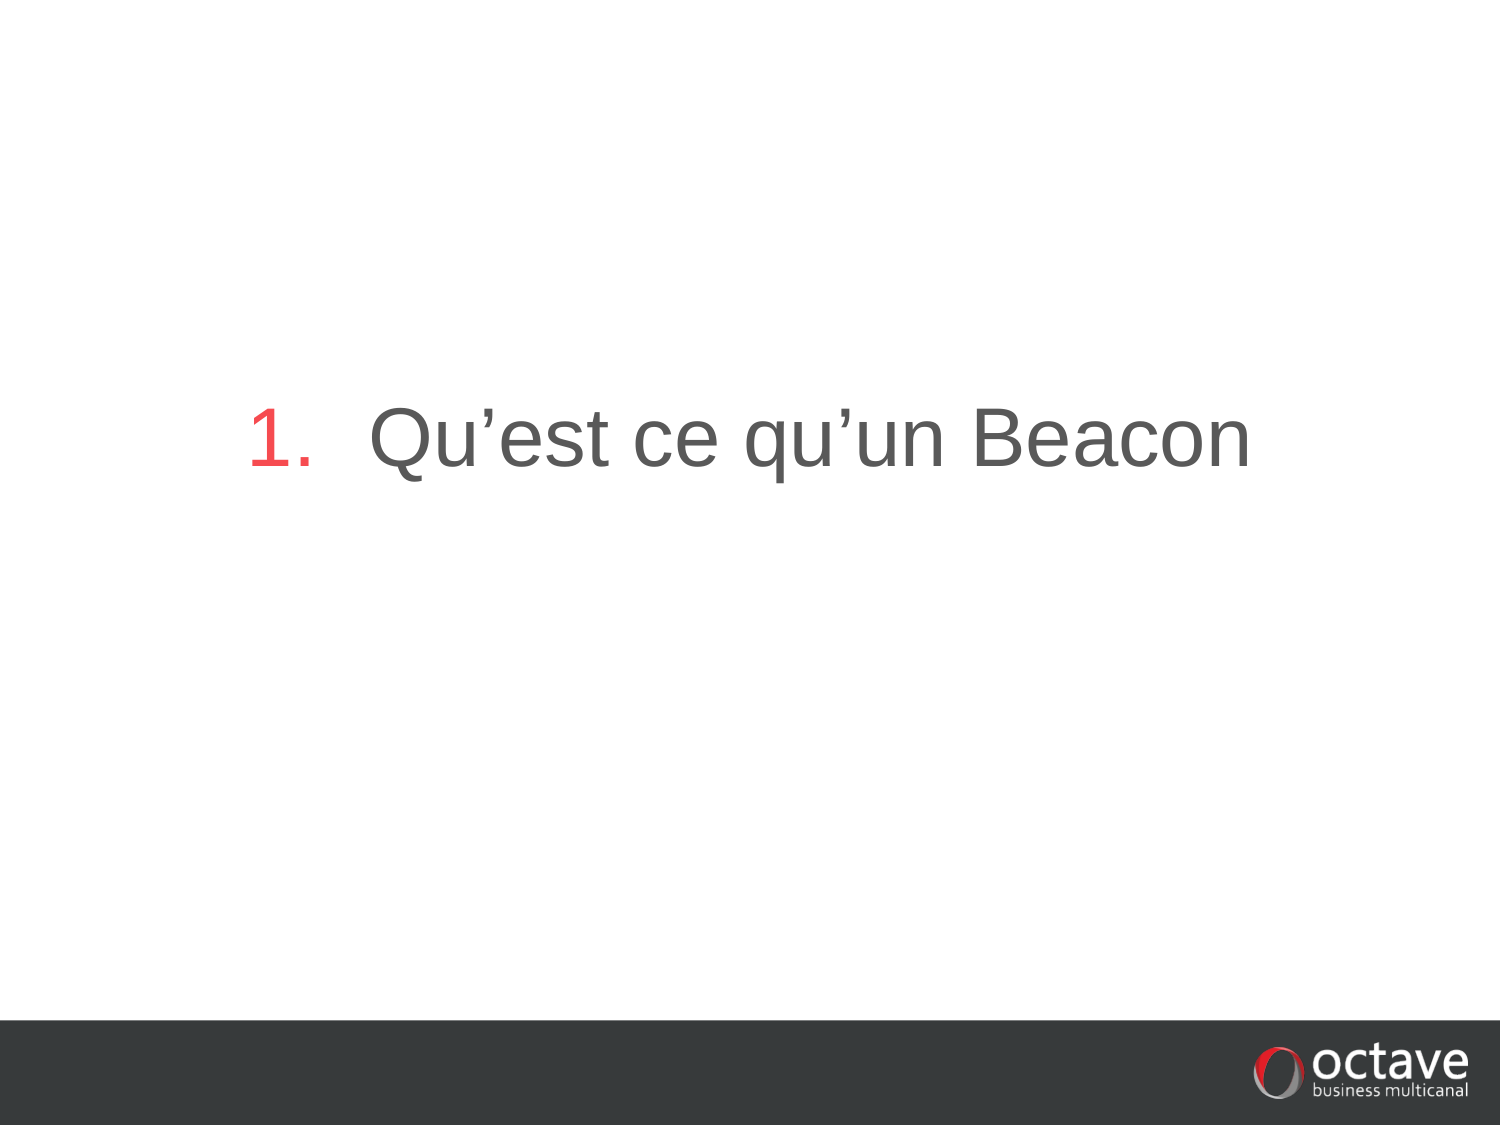

# Qu’est ce qu’un Beacon
Titre de la présentation a modifier dans le pied de page